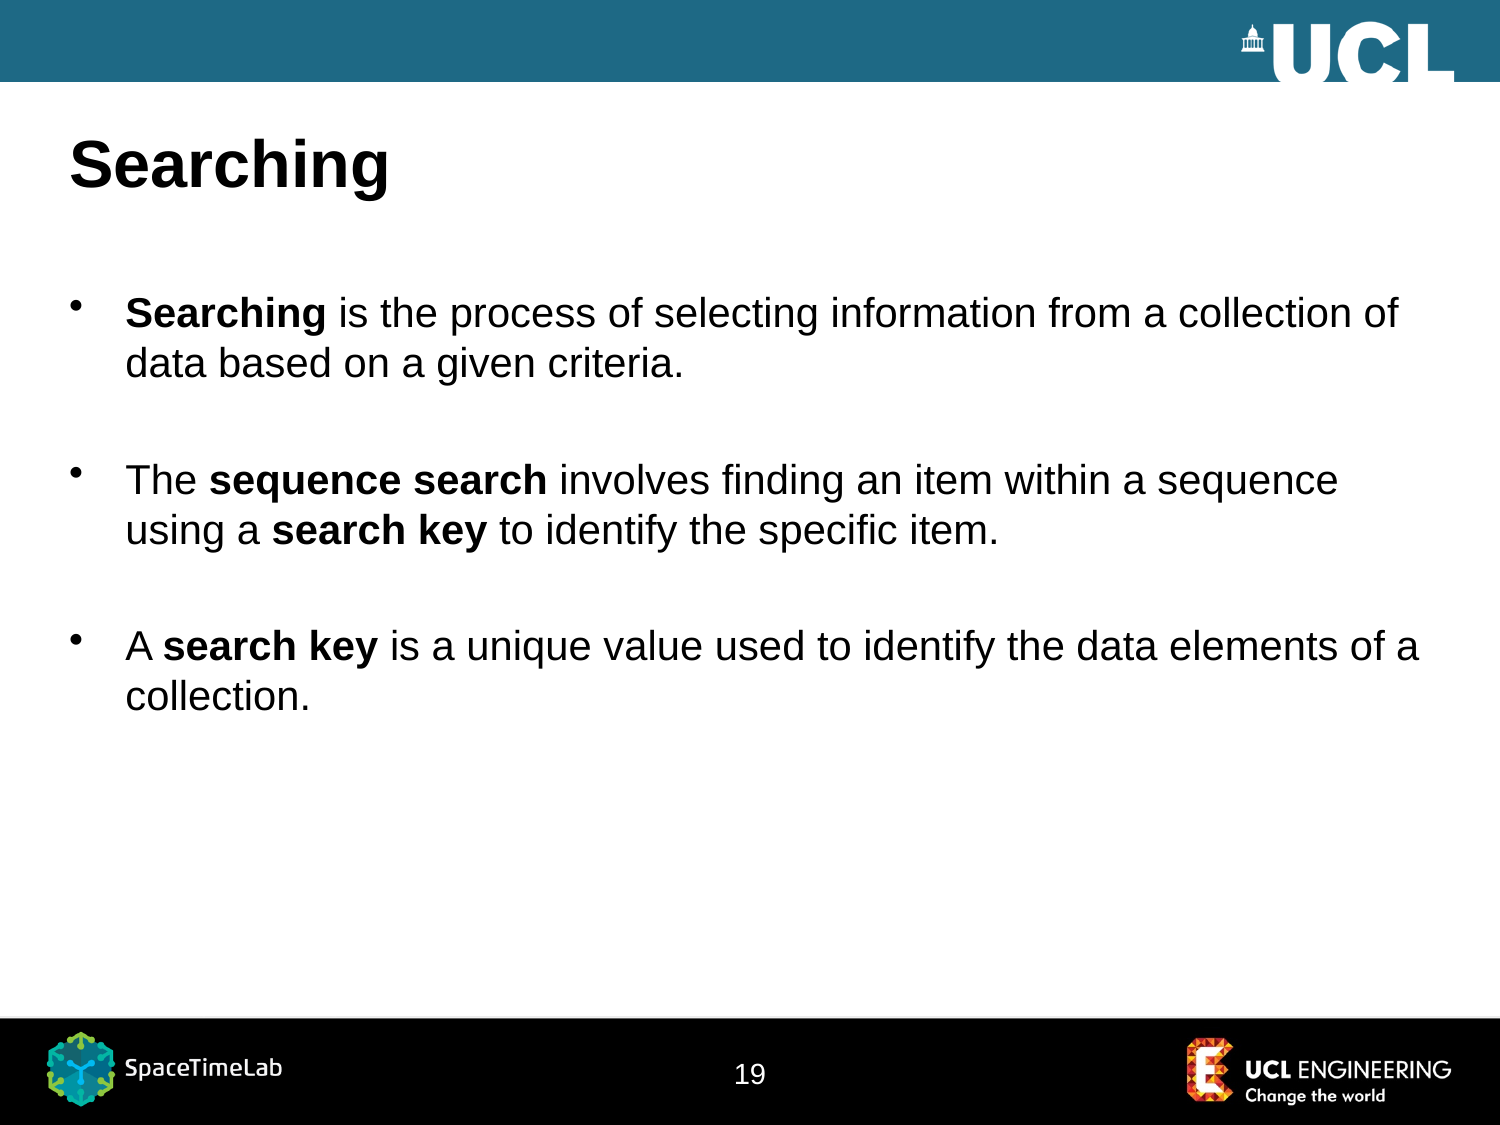

# Searching

Searching is the process of selecting information from a collection of data based on a given criteria.

The sequence search involves finding an item within a sequence using a search key to identify the specific item.

A search key is a unique value used to identify the data elements of a collection.
19